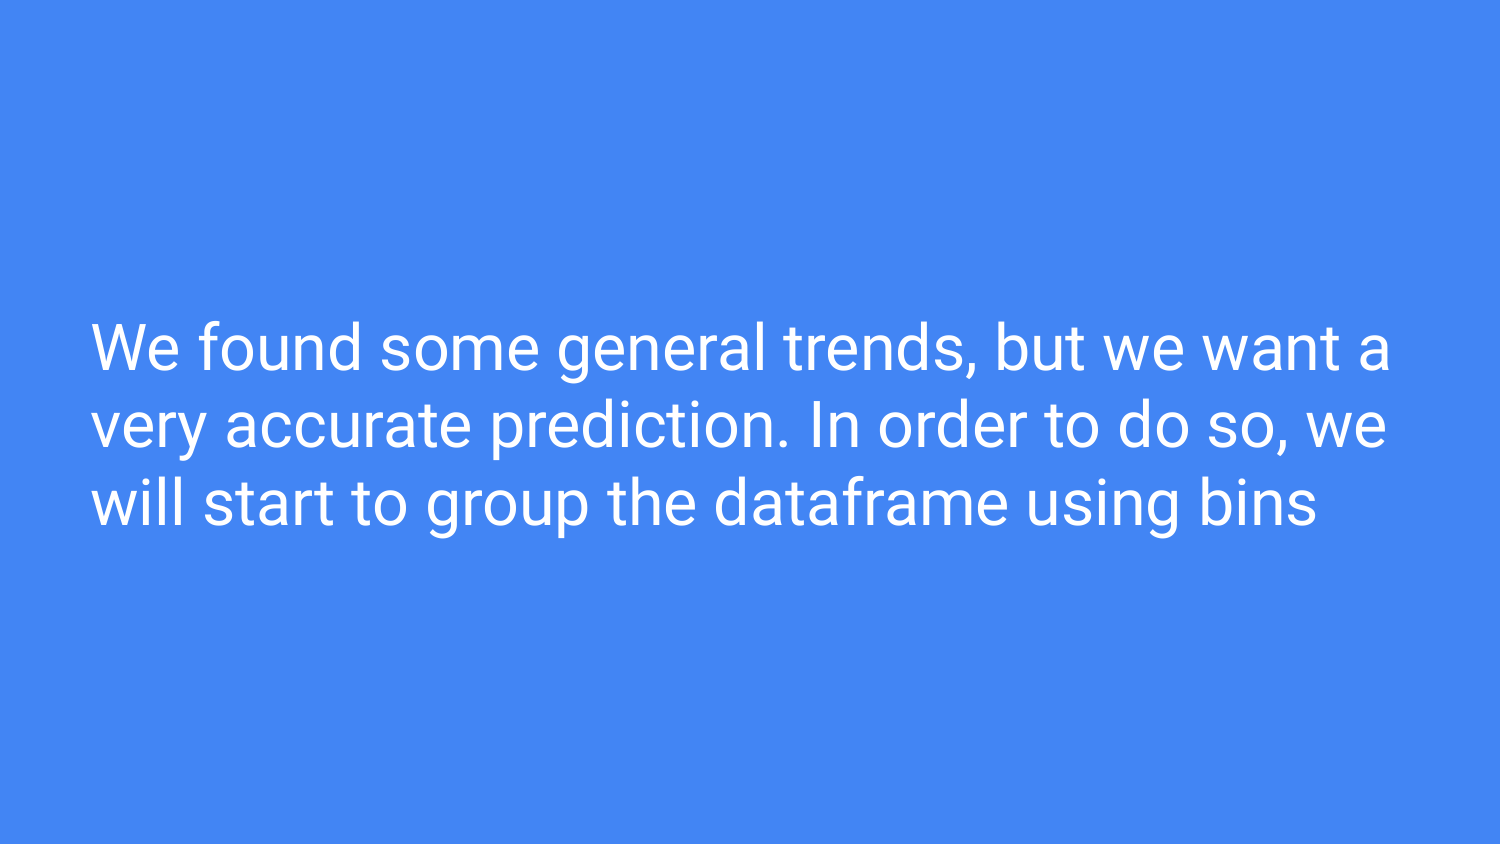

# We found some general trends, but we want a very accurate prediction. In order to do so, we will start to group the dataframe using bins